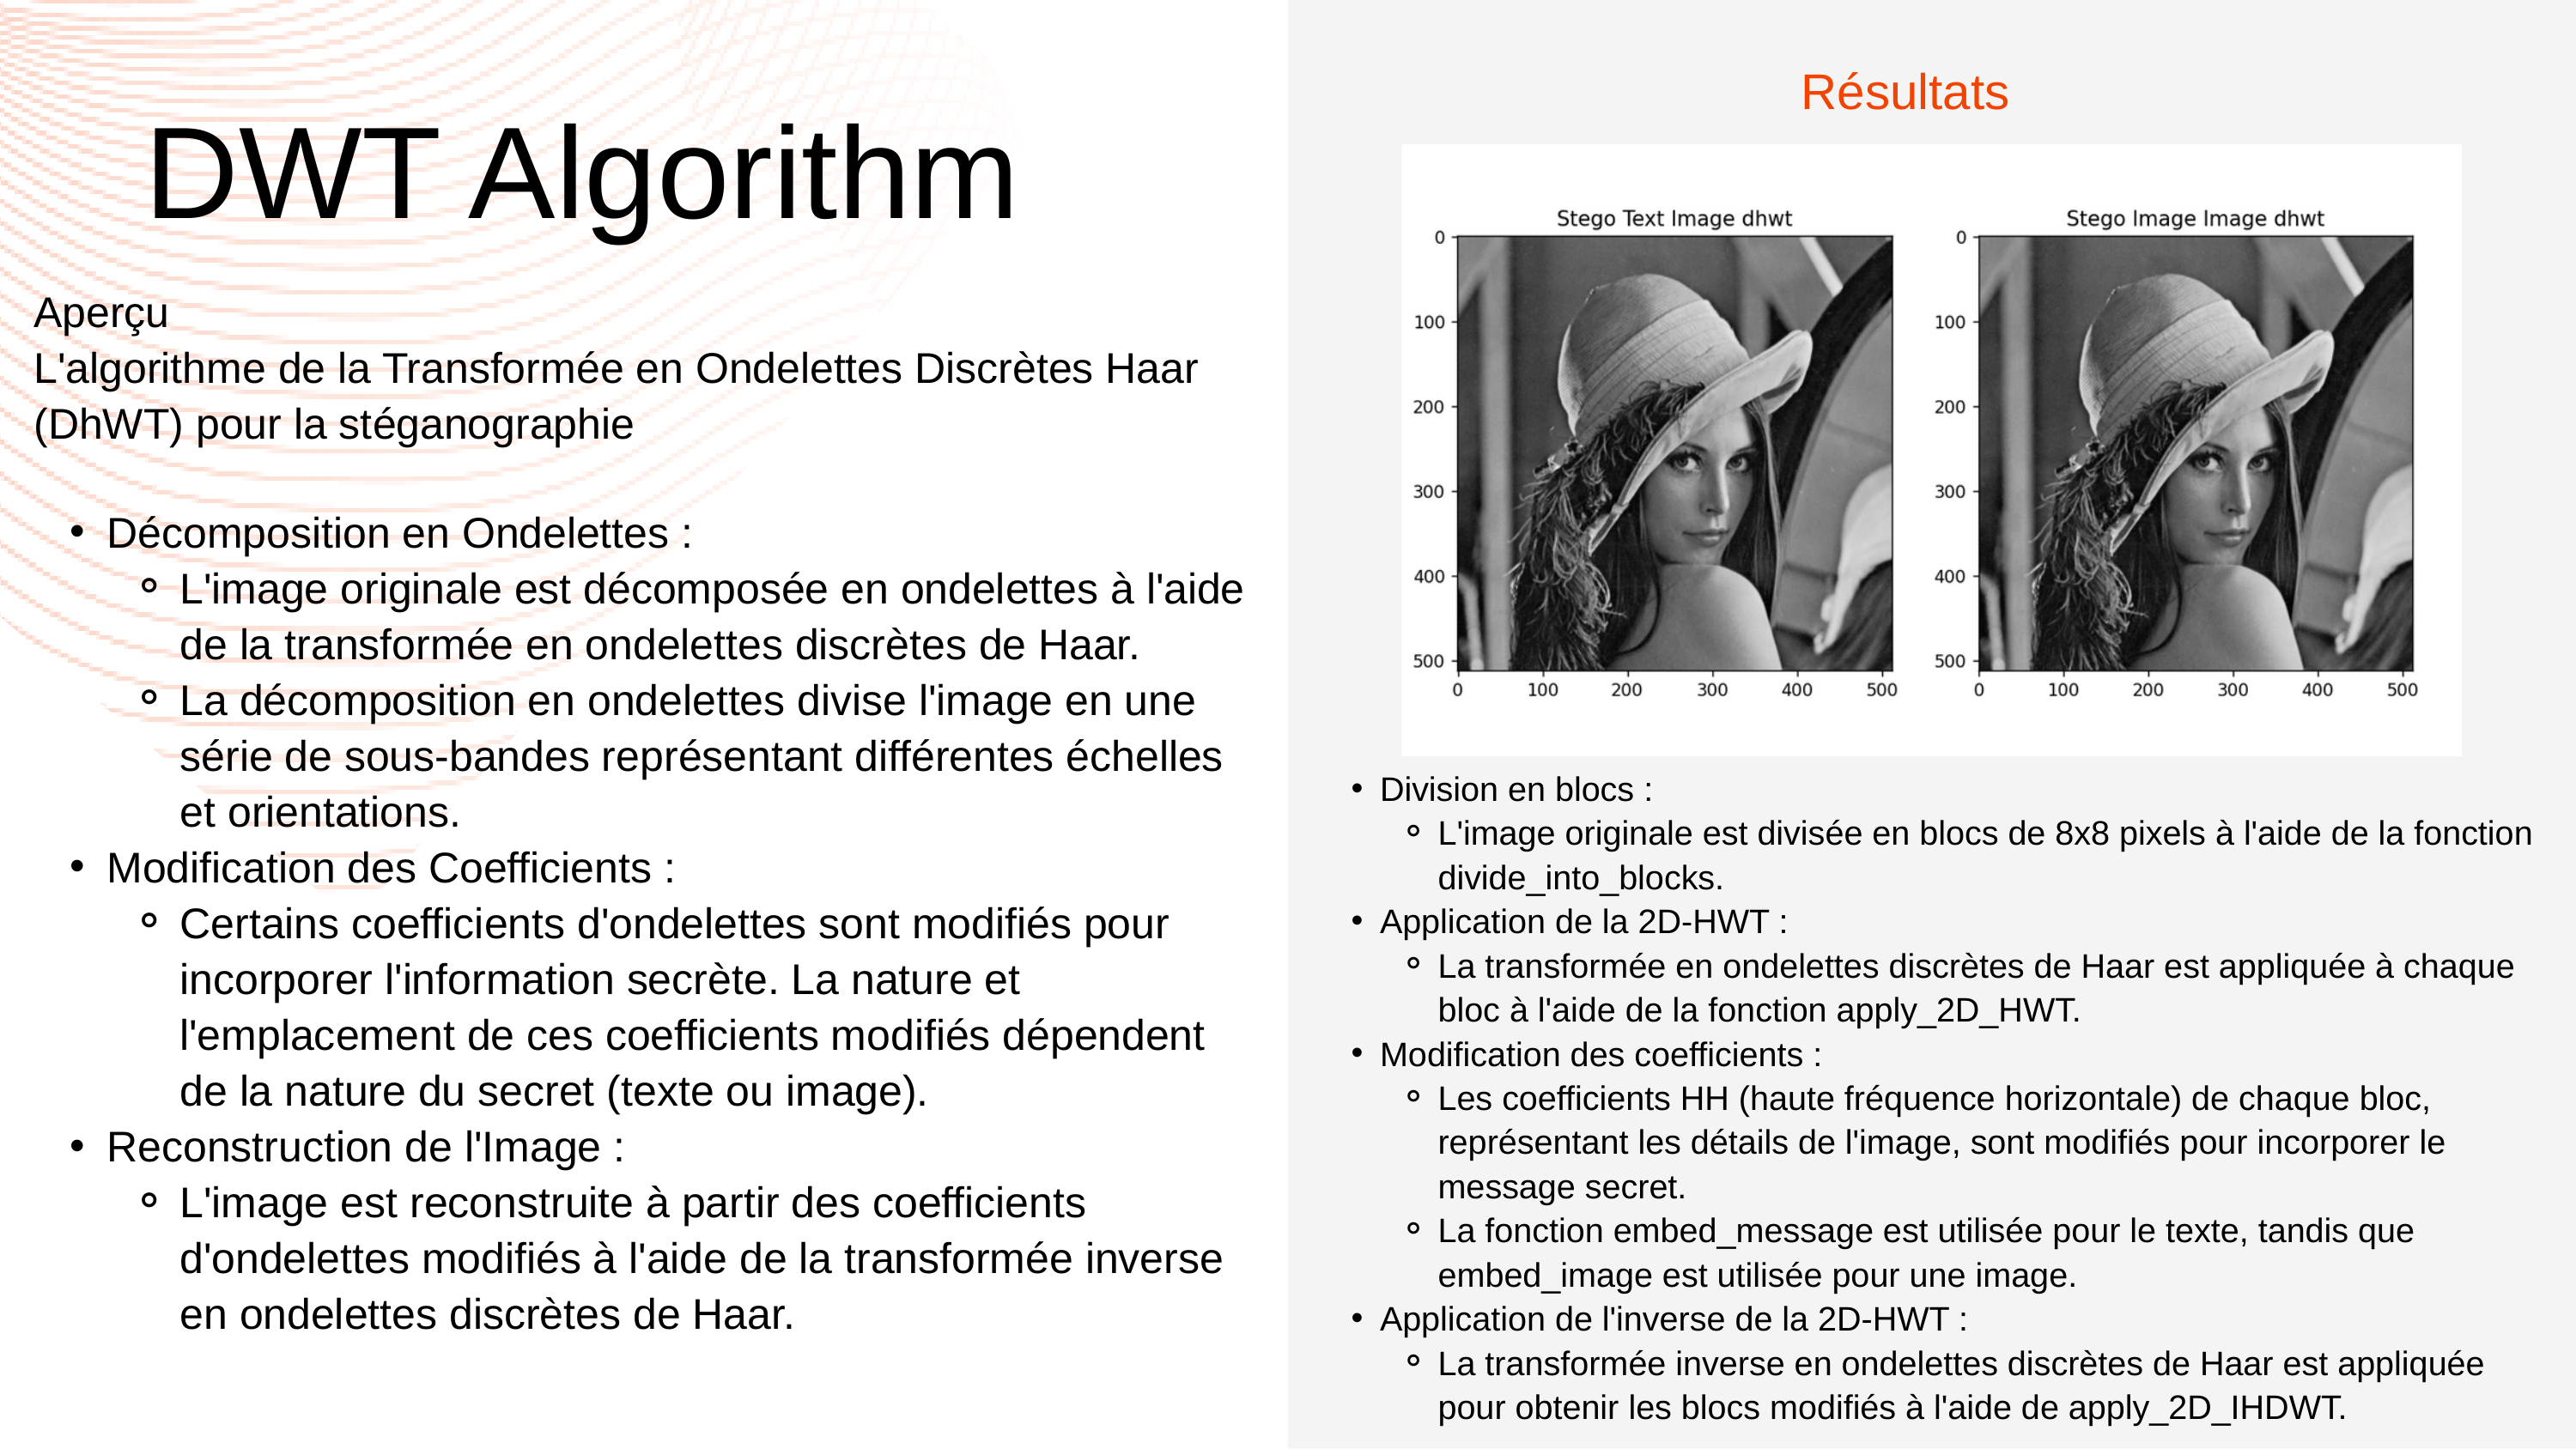

Résultats
DWT Algorithm

Aperçu
L'algorithme de la Transformée en Ondelettes Discrètes Haar (DhWT) pour la stéganographie

Décomposition en Ondelettes :
L'image originale est décomposée en ondelettes à l'aide de la transformée en ondelettes discrètes de Haar.
La décomposition en ondelettes divise l'image en une série de sous-bandes représentant différentes échelles et orientations.
Modification des Coefficients :
Certains coefficients d'ondelettes sont modifiés pour incorporer l'information secrète. La nature et l'emplacement de ces coefficients modifiés dépendent de la nature du secret (texte ou image).
Reconstruction de l'Image :
L'image est reconstruite à partir des coefficients d'ondelettes modifiés à l'aide de la transformée inverse en ondelettes discrètes de Haar.

Division en blocs :
L'image originale est divisée en blocs de 8x8 pixels à l'aide de la fonction divide_into_blocks.
Application de la 2D-HWT :
La transformée en ondelettes discrètes de Haar est appliquée à chaque bloc à l'aide de la fonction apply_2D_HWT.
Modification des coefficients :
Les coefficients HH (haute fréquence horizontale) de chaque bloc, représentant les détails de l'image, sont modifiés pour incorporer le message secret.
La fonction embed_message est utilisée pour le texte, tandis que embed_image est utilisée pour une image.
Application de l'inverse de la 2D-HWT :
La transformée inverse en ondelettes discrètes de Haar est appliquée pour obtenir les blocs modifiés à l'aide de apply_2D_IHDWT.